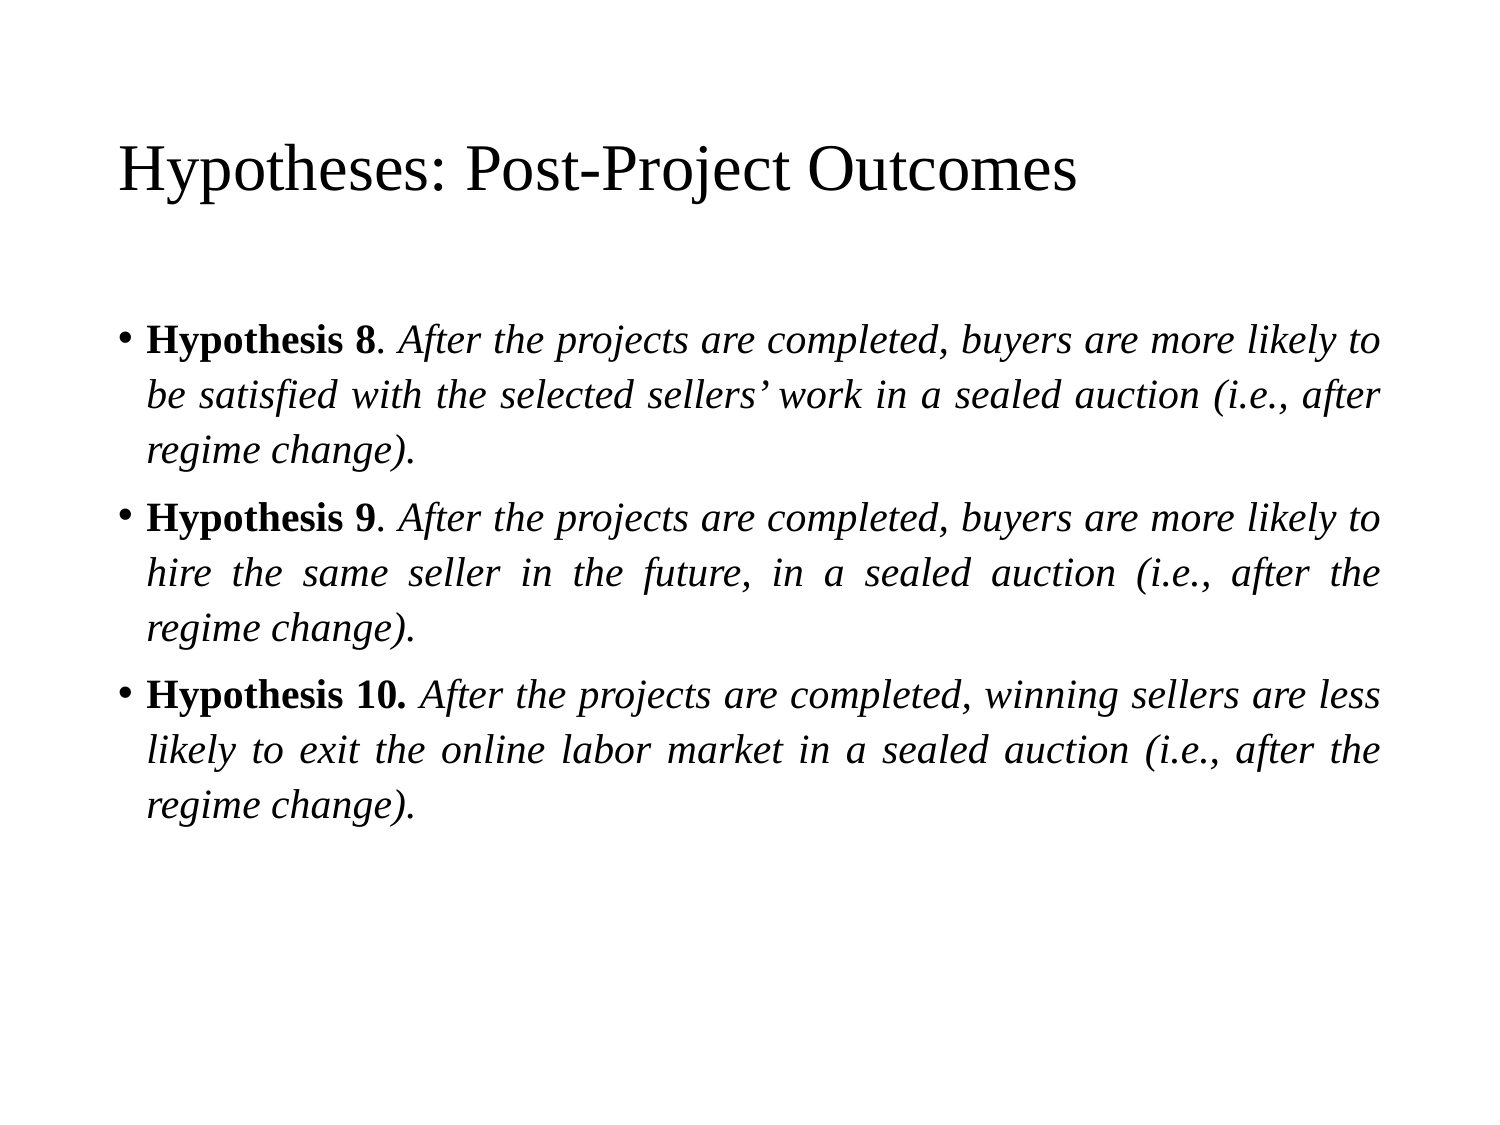

# Hypotheses: Post-Project Outcomes
Hypothesis 8. After the projects are completed, buyers are more likely to be satisfied with the selected sellers’ work in a sealed auction (i.e., after regime change).
Hypothesis 9. After the projects are completed, buyers are more likely to hire the same seller in the future, in a sealed auction (i.e., after the regime change).
Hypothesis 10. After the projects are completed, winning sellers are less likely to exit the online labor market in a sealed auction (i.e., after the regime change).